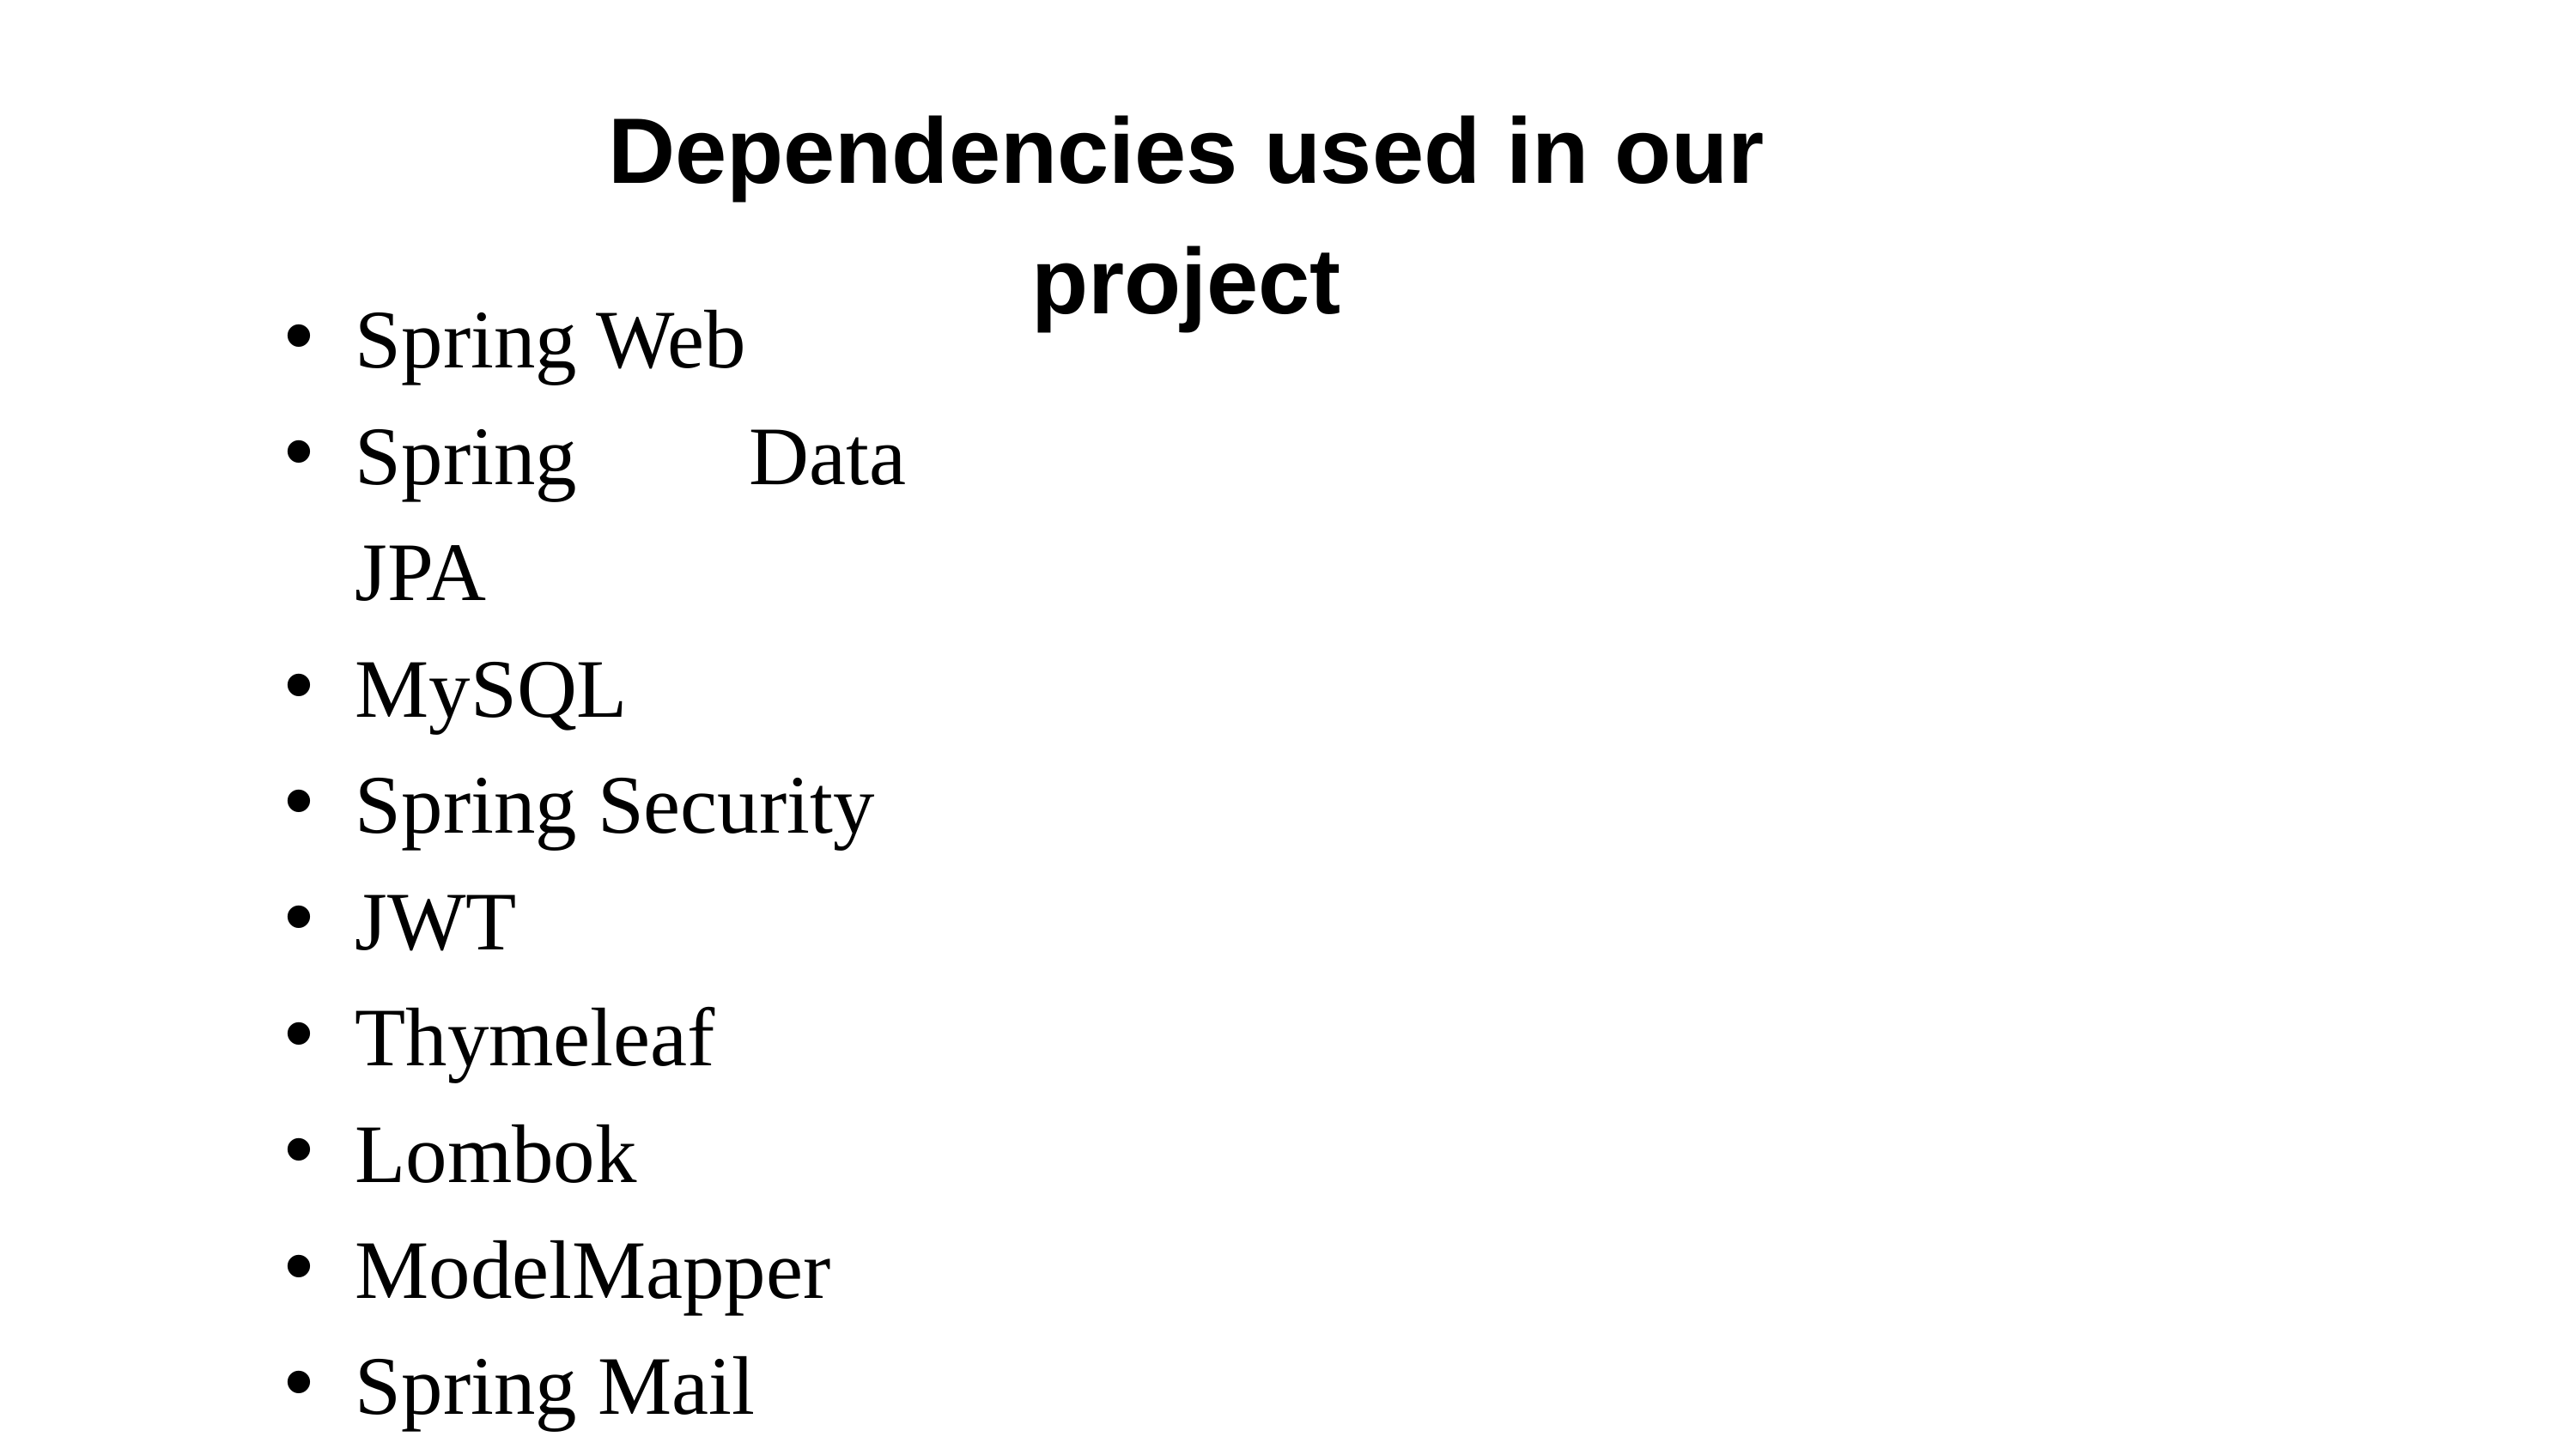

Dependencies used in our project
Spring Web
Spring Data JPA
MySQL
Spring Security
JWT
Thymeleaf
Lombok
ModelMapper
Spring Mail